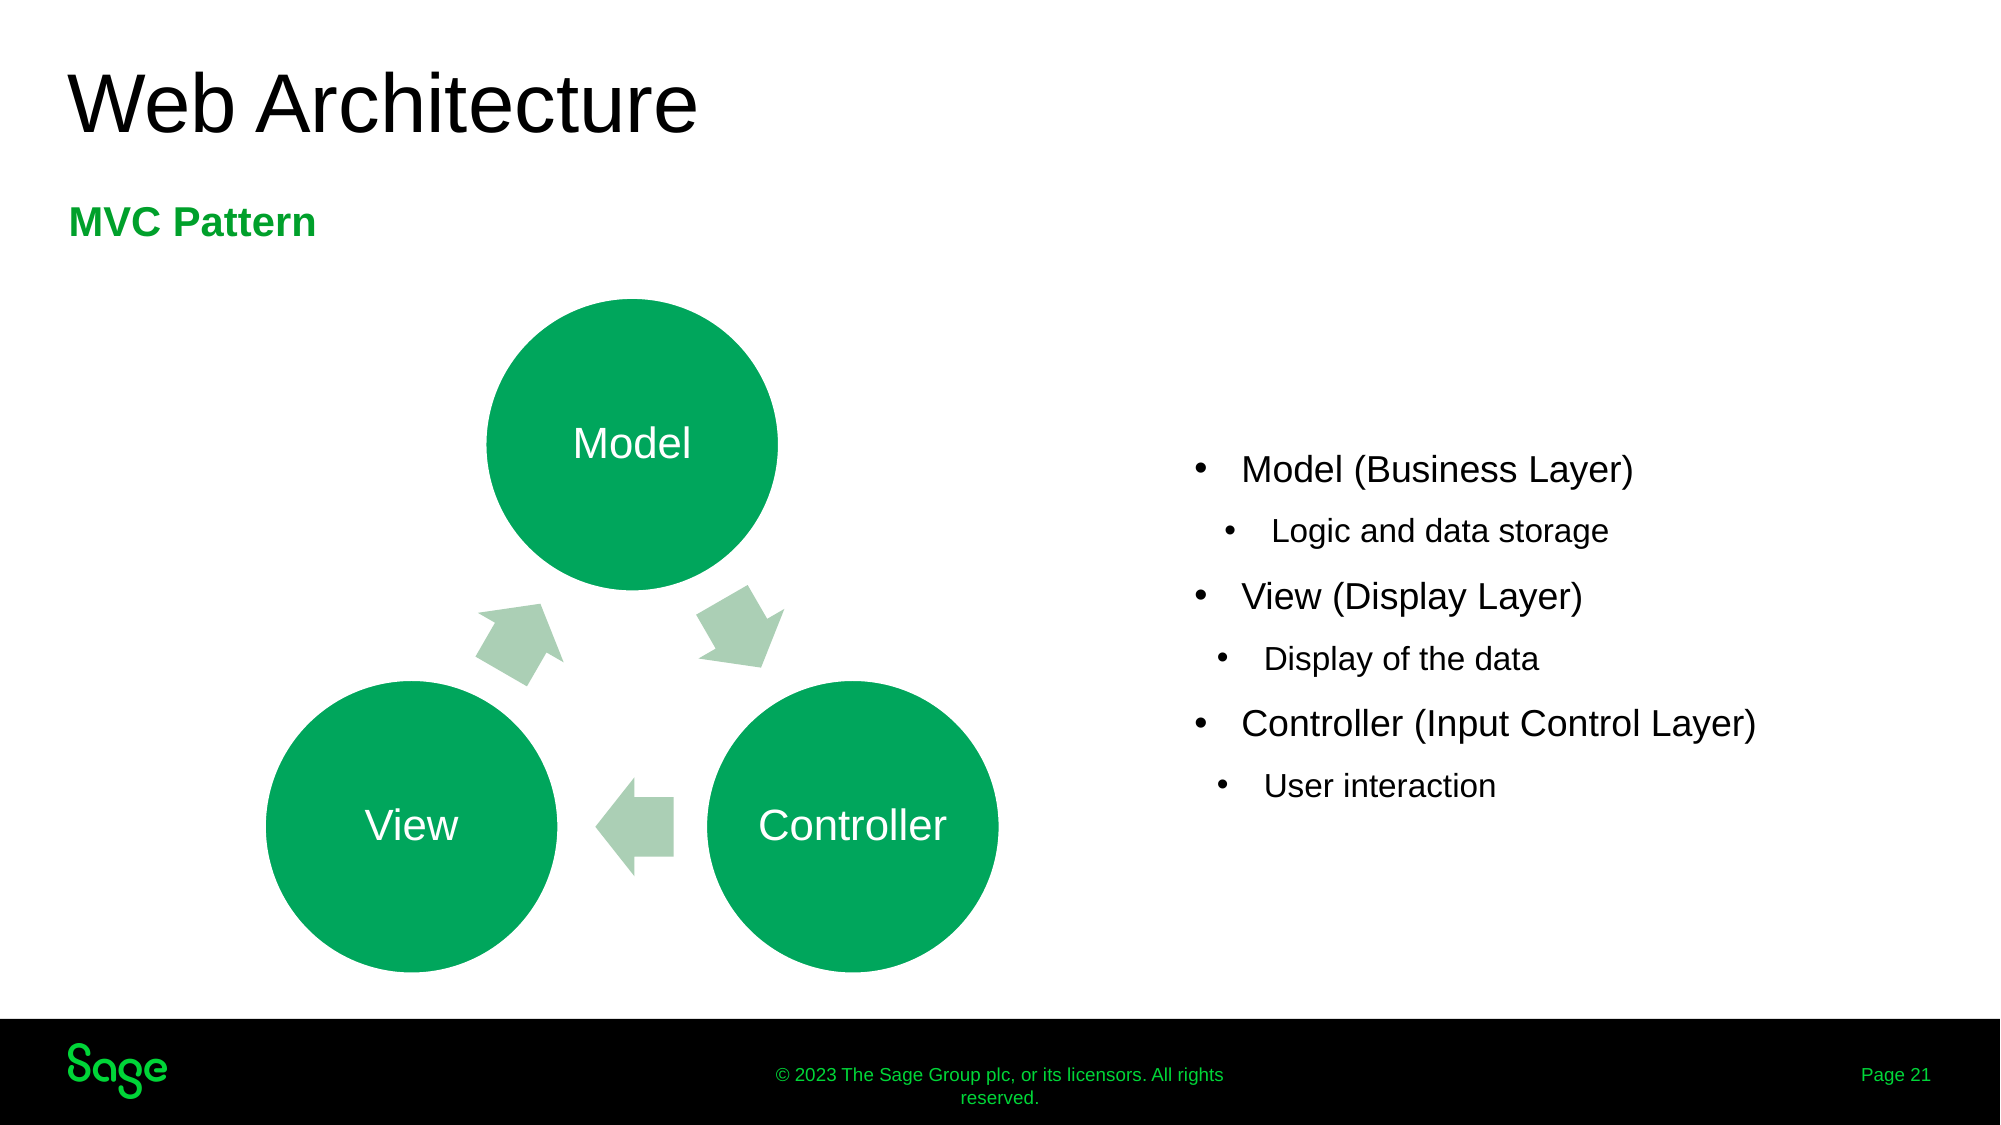

# Web Architecture
MVC Pattern
Model

Controller

View

Web Screens
Model (Business Layer)
Logic and data storage
View (Display Layer)
Display of the data
Controller (Input Control Layer)
User interaction

Page 21